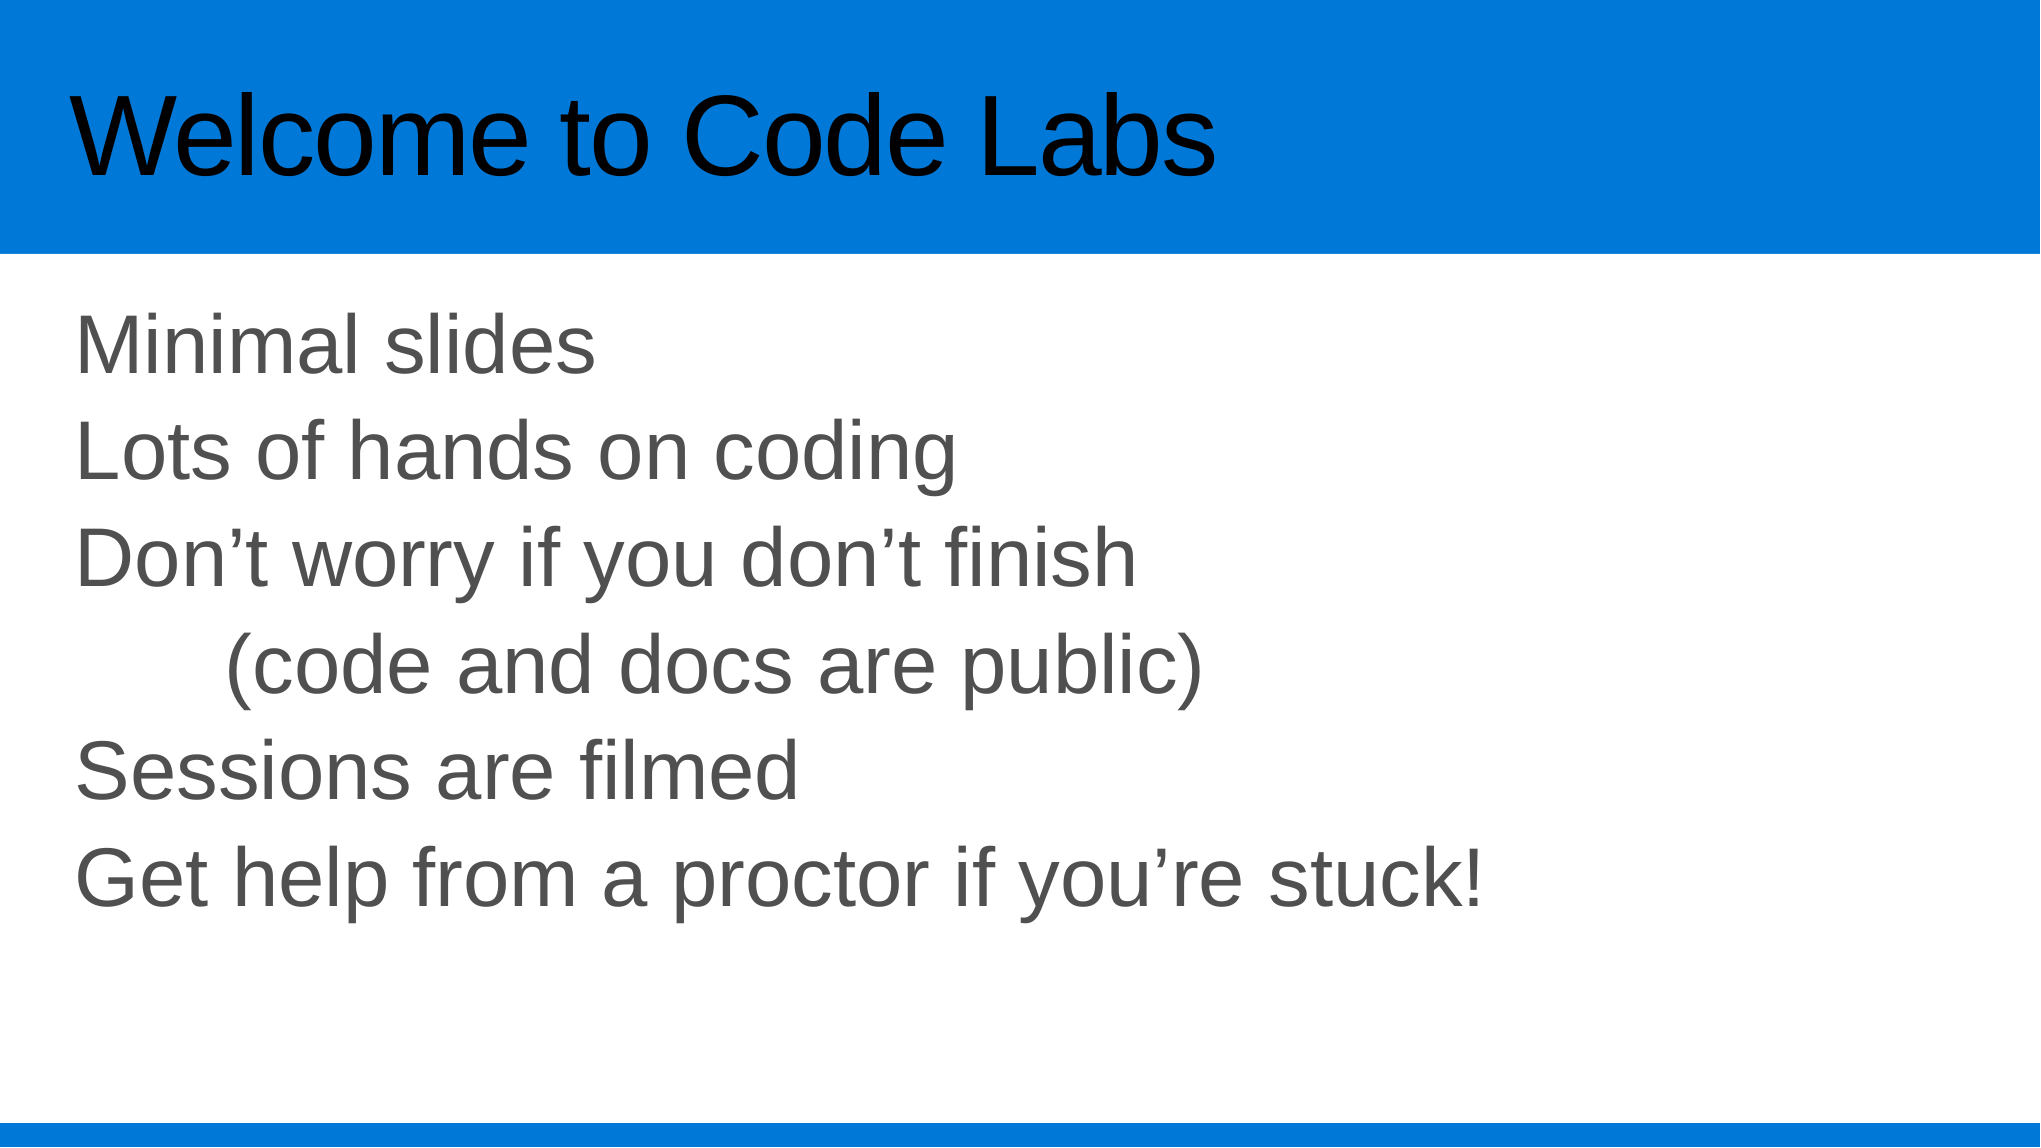

# Welcome to Code Labs

Minimal slides
Lots of hands on coding
Don’t worry if you don’t finish
	(code and docs are public)
Sessions are filmed
Get help from a proctor if you’re stuck!